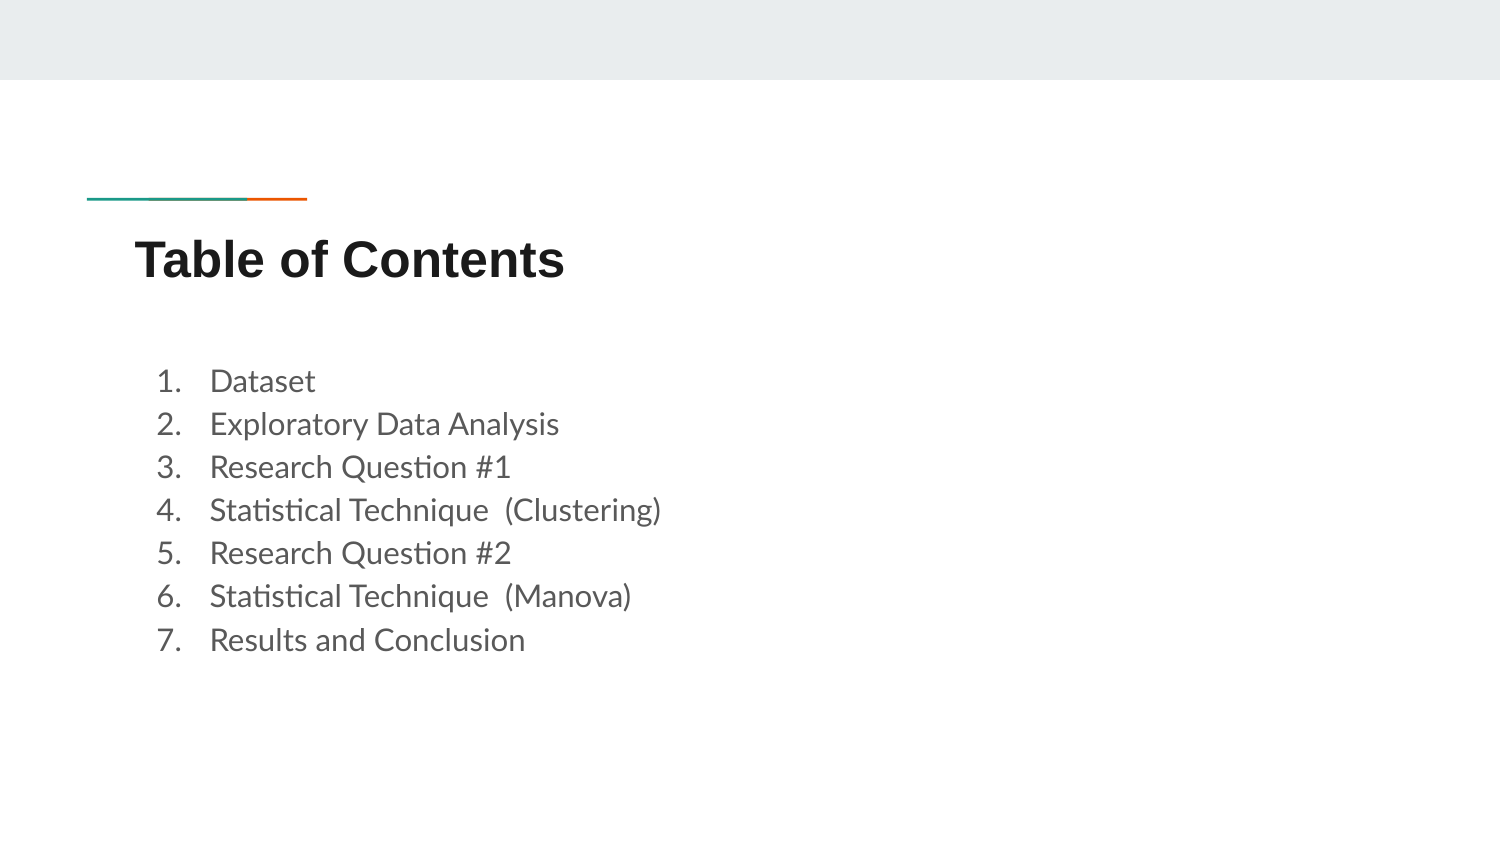

# Table of Contents
Dataset
Exploratory Data Analysis
Research Question #1
Statistical Technique  (Clustering)
Research Question #2
Statistical Technique  (Manova)
Results and Conclusion